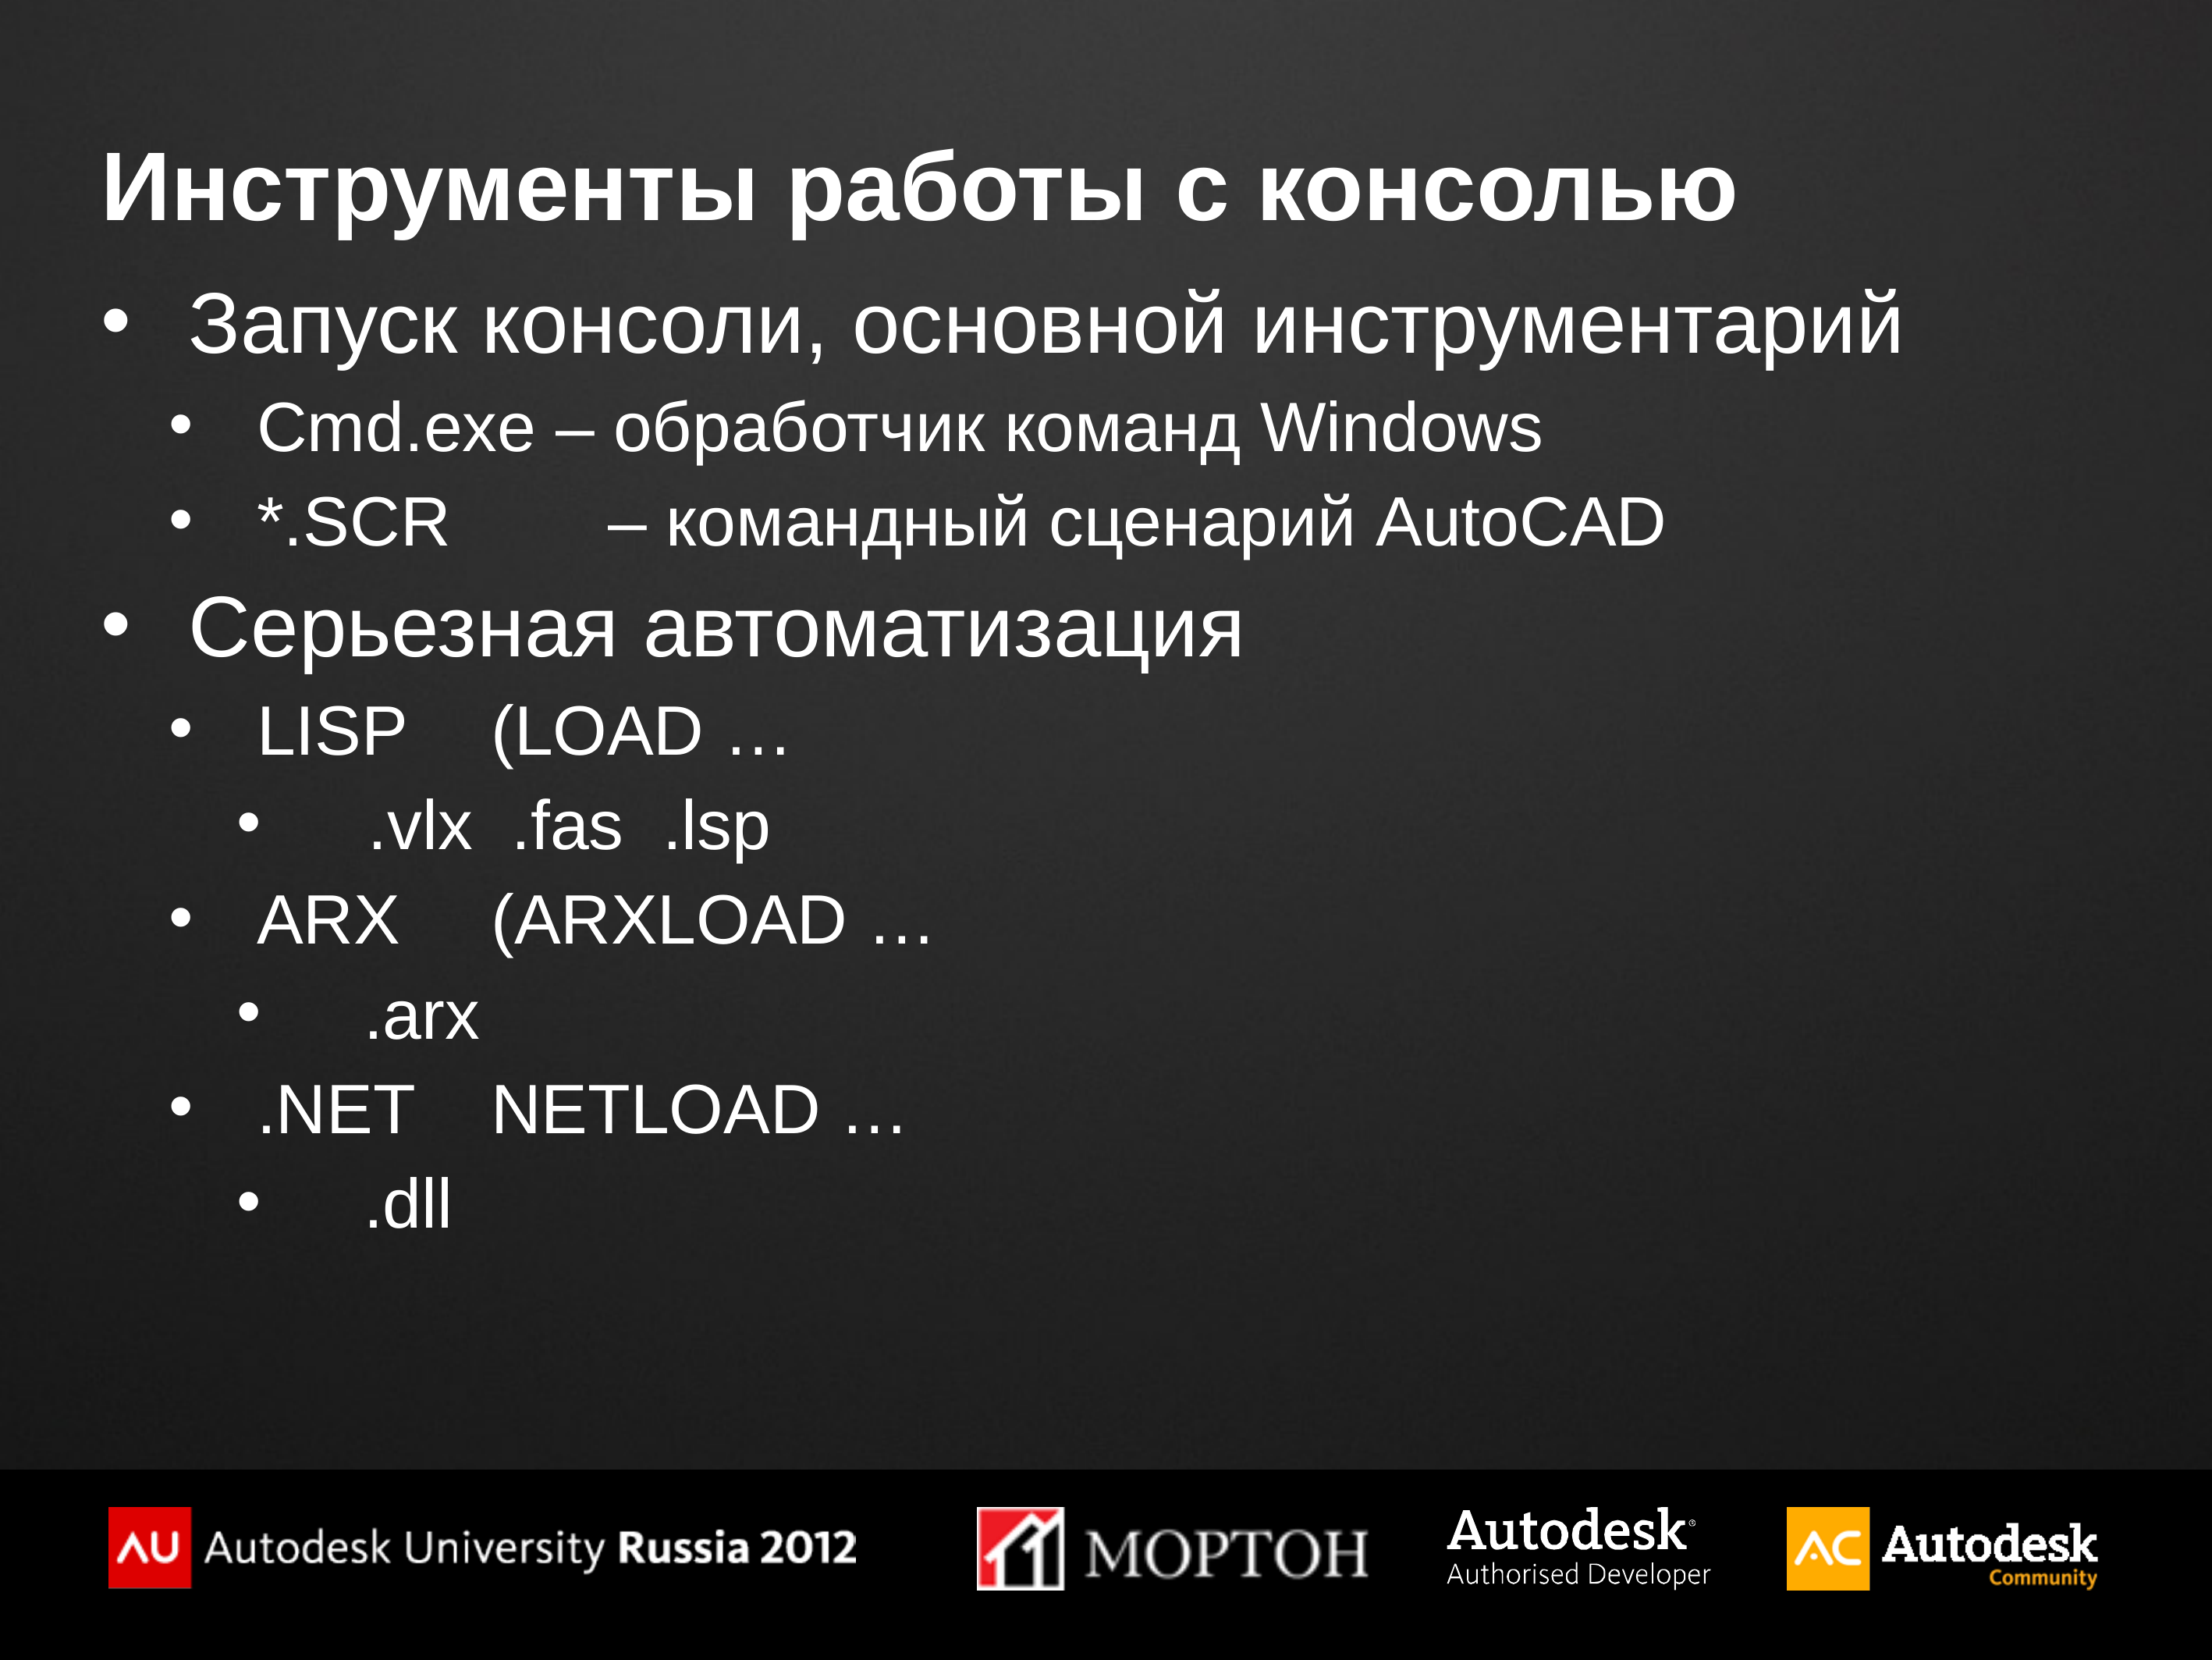

# Инструменты работы с консолью
Запуск консоли, основной инструментарий
Cmd.exe – обработчик команд Windows
*.SCR		– командный сценарий AutoCAD
Серьезная автоматизация
LISP 	(LOAD …
   .vlx  .fas  .lsp
ARX 	(ARXLOAD …
  .arx
.NET 	NETLOAD …
  .dll